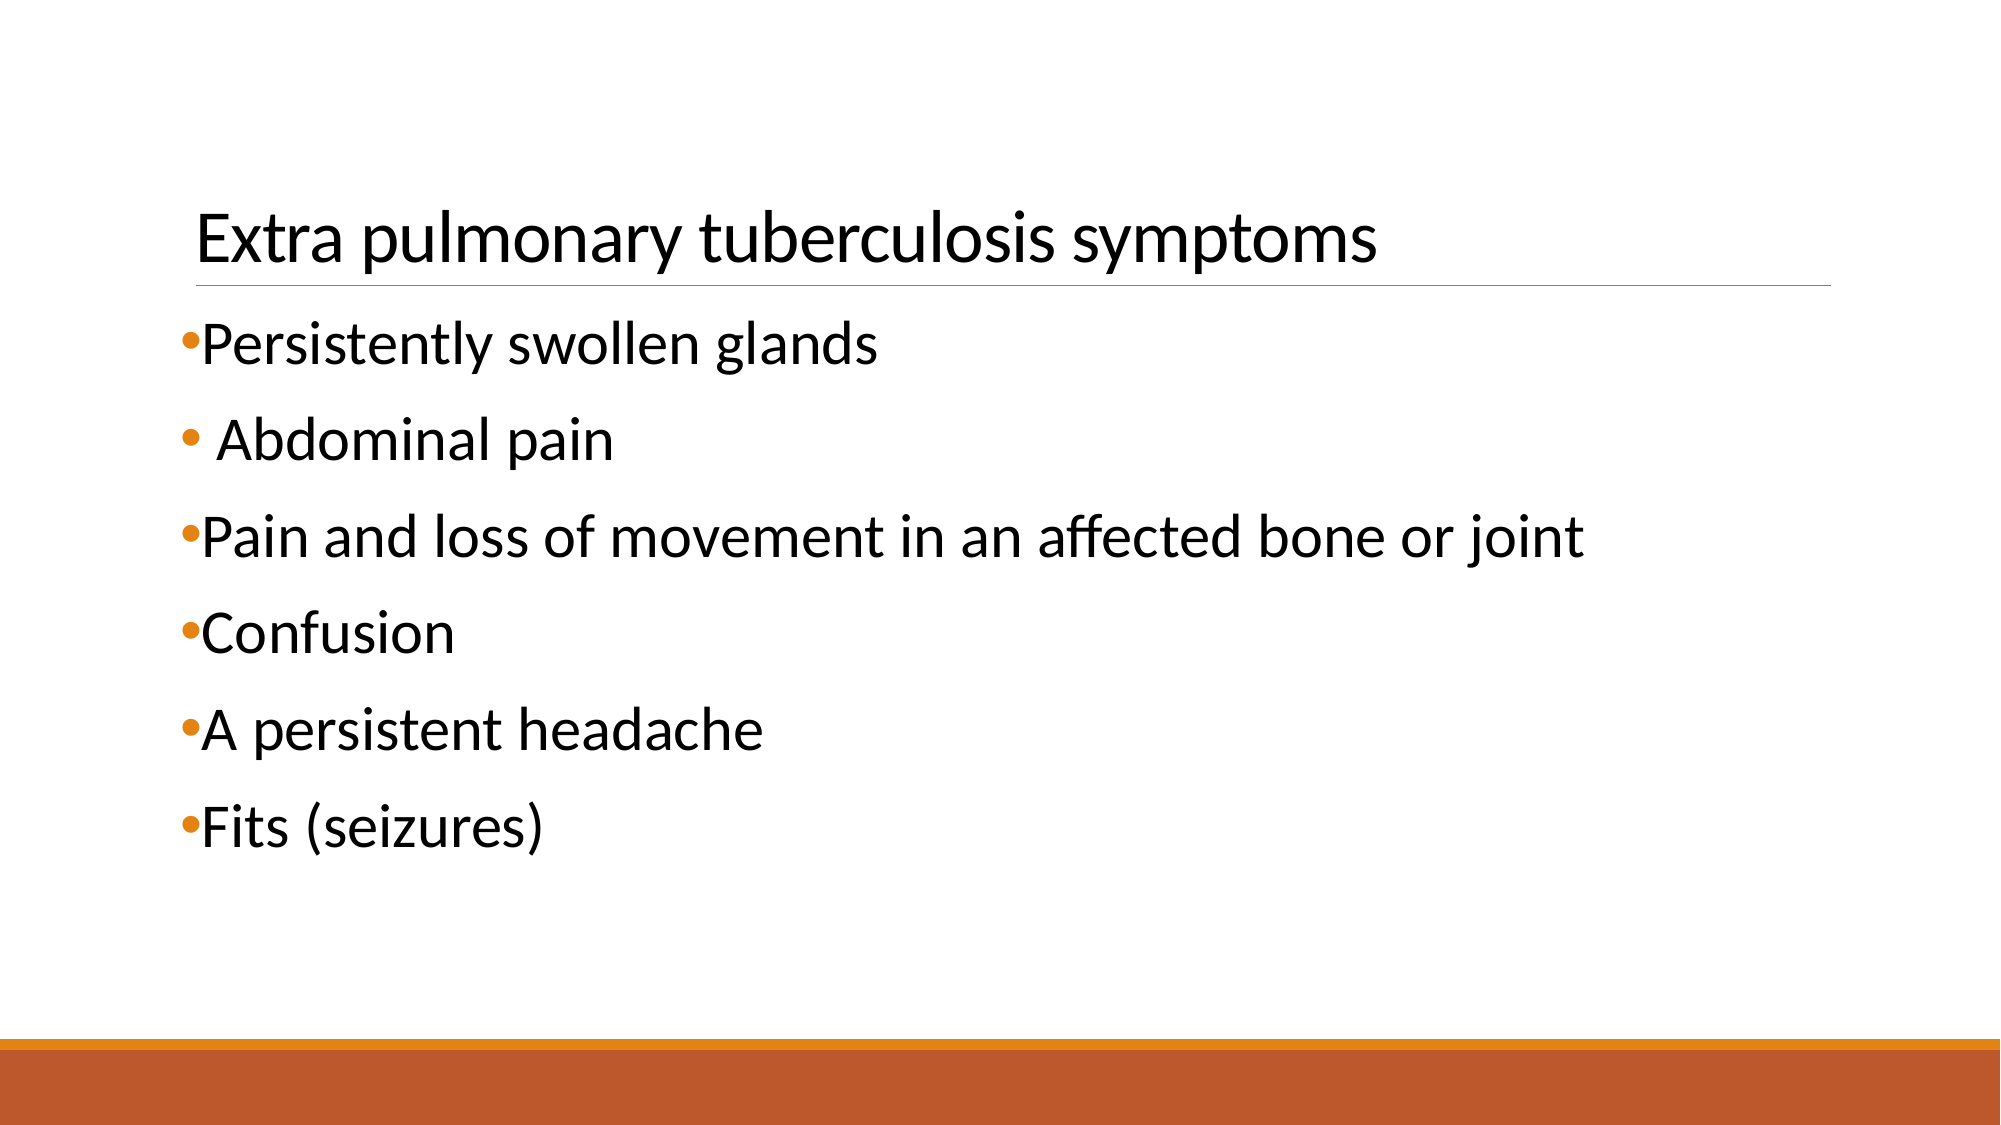

# Extra pulmonary tuberculosis symptoms
Persistently swollen glands
 Abdominal pain
Pain and loss of movement in an affected bone or joint
Confusion
A persistent headache
Fits (seizures)